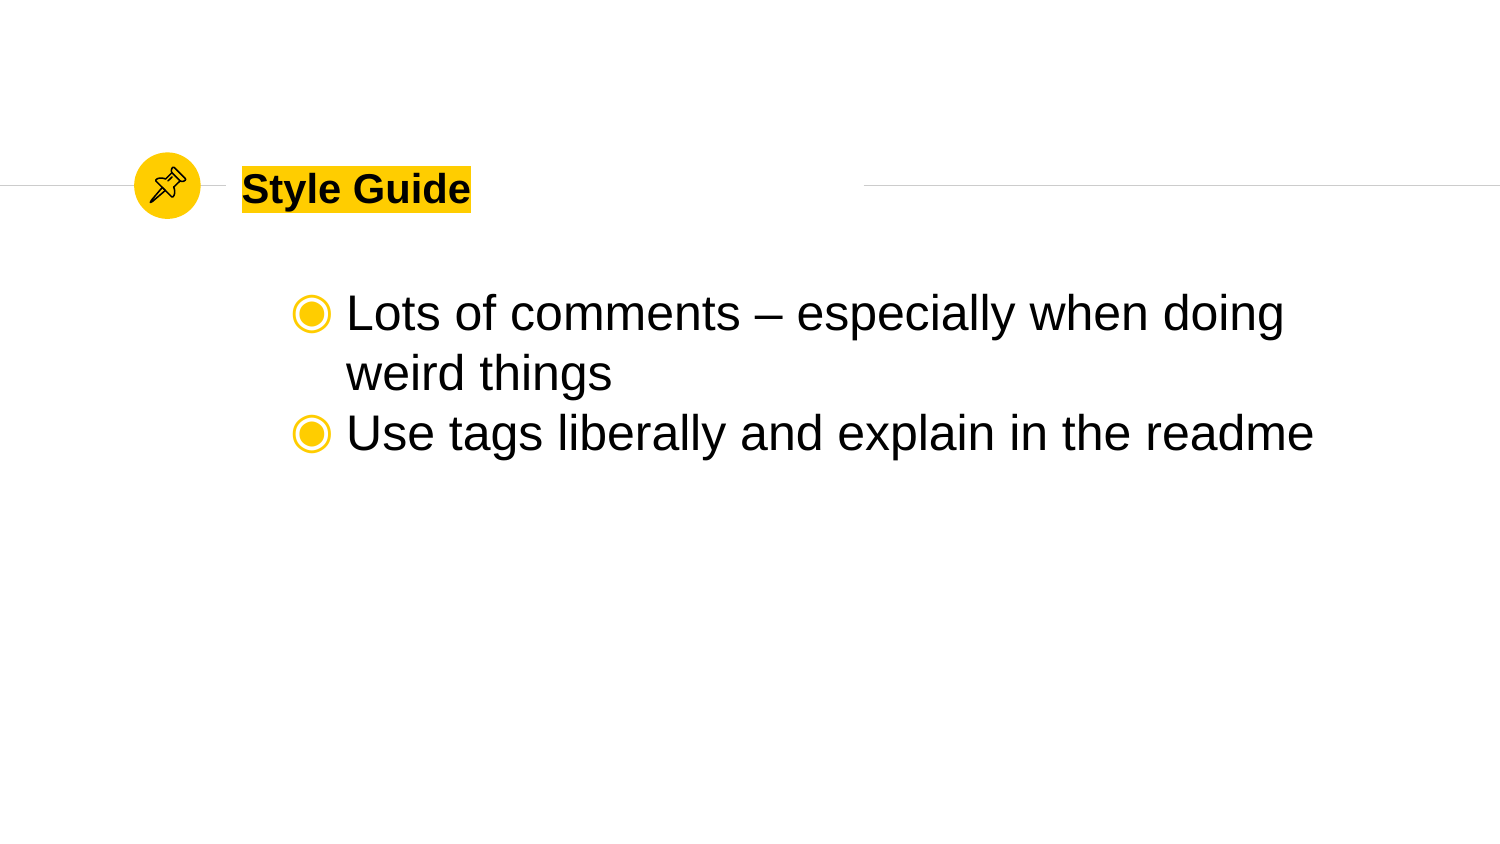

# Style Guide

Lots of comments – especially when doing weird things
Use tags liberally and explain in the readme